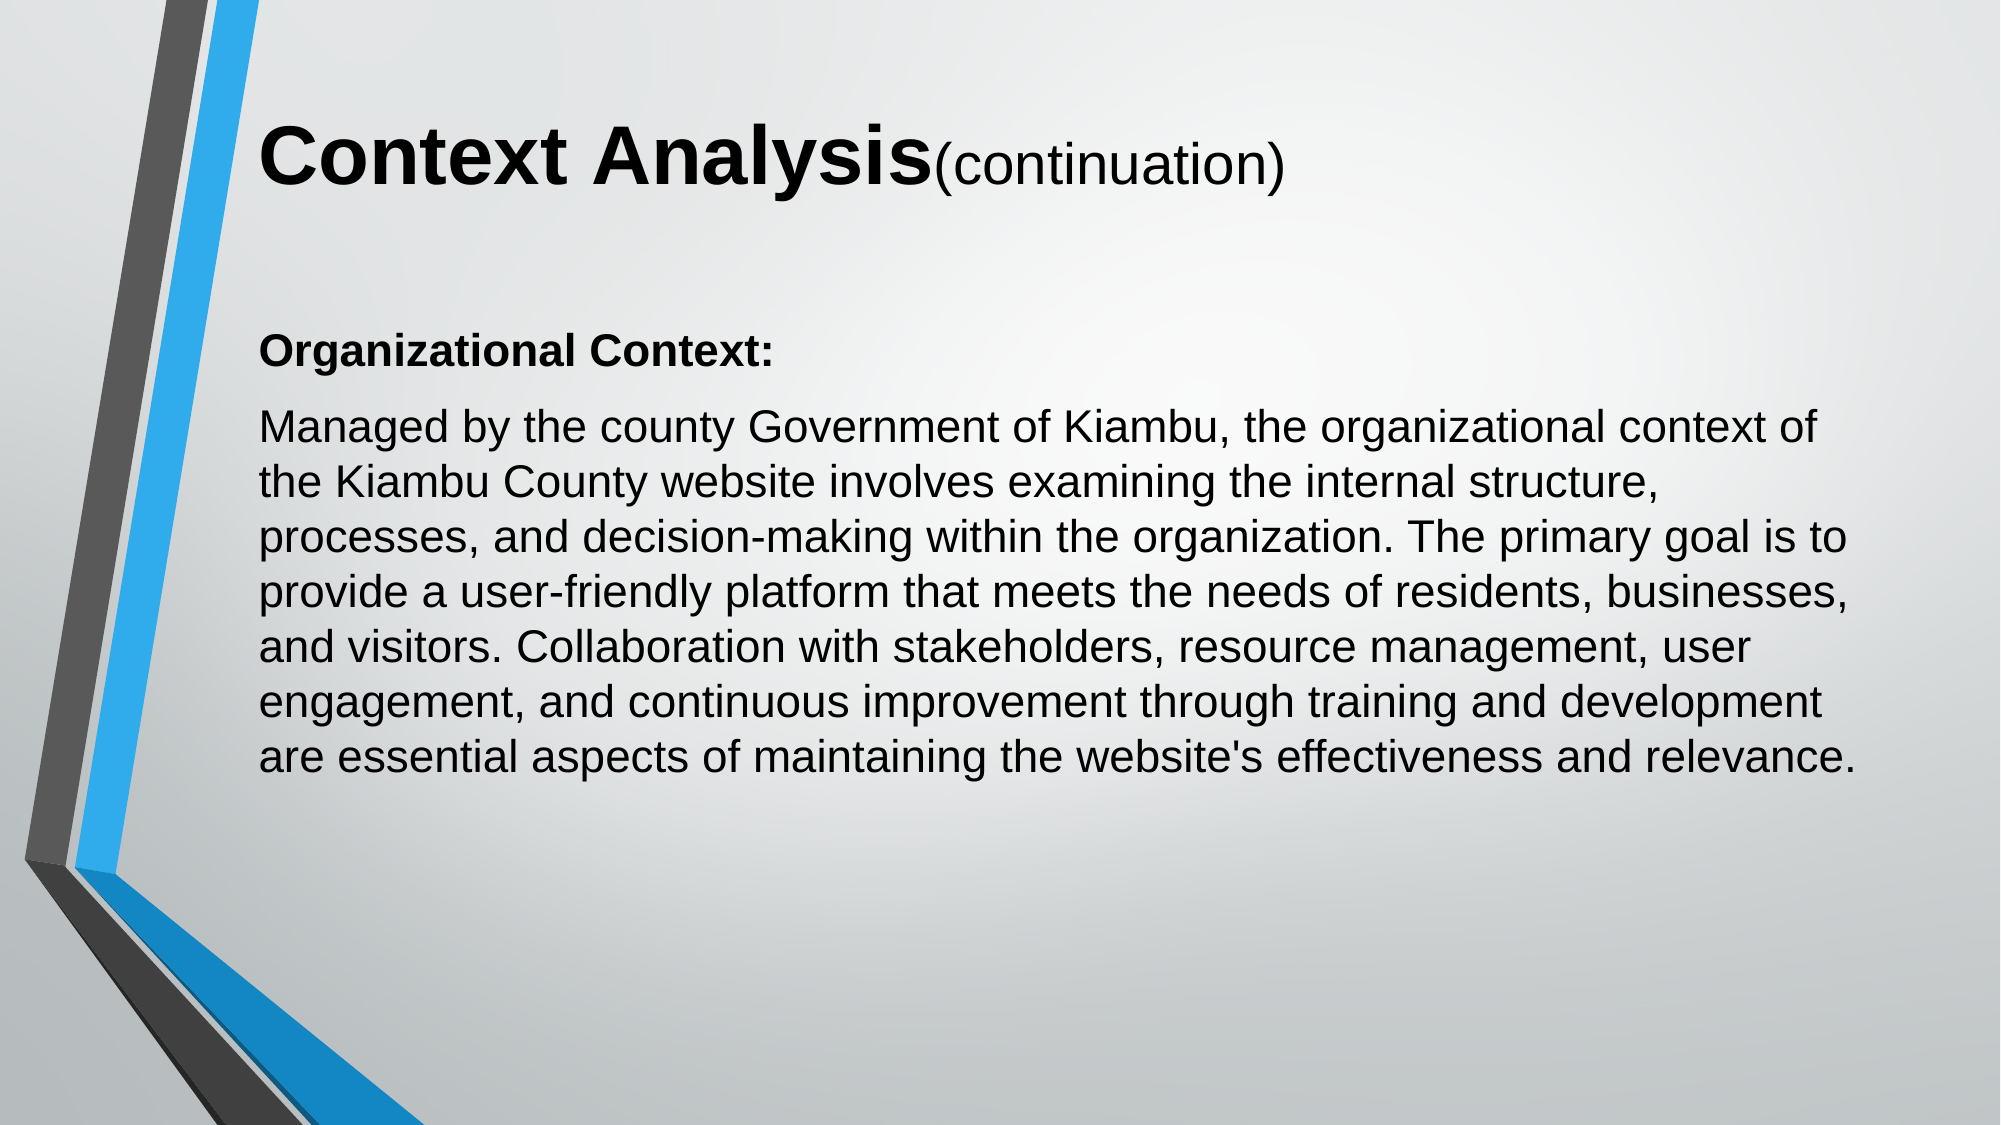

# Context Analysis(continuation)
Organizational Context:
Managed by the county Government of Kiambu, the organizational context of the Kiambu County website involves examining the internal structure, processes, and decision-making within the organization. The primary goal is to provide a user-friendly platform that meets the needs of residents, businesses, and visitors. Collaboration with stakeholders, resource management, user engagement, and continuous improvement through training and development are essential aspects of maintaining the website's effectiveness and relevance.